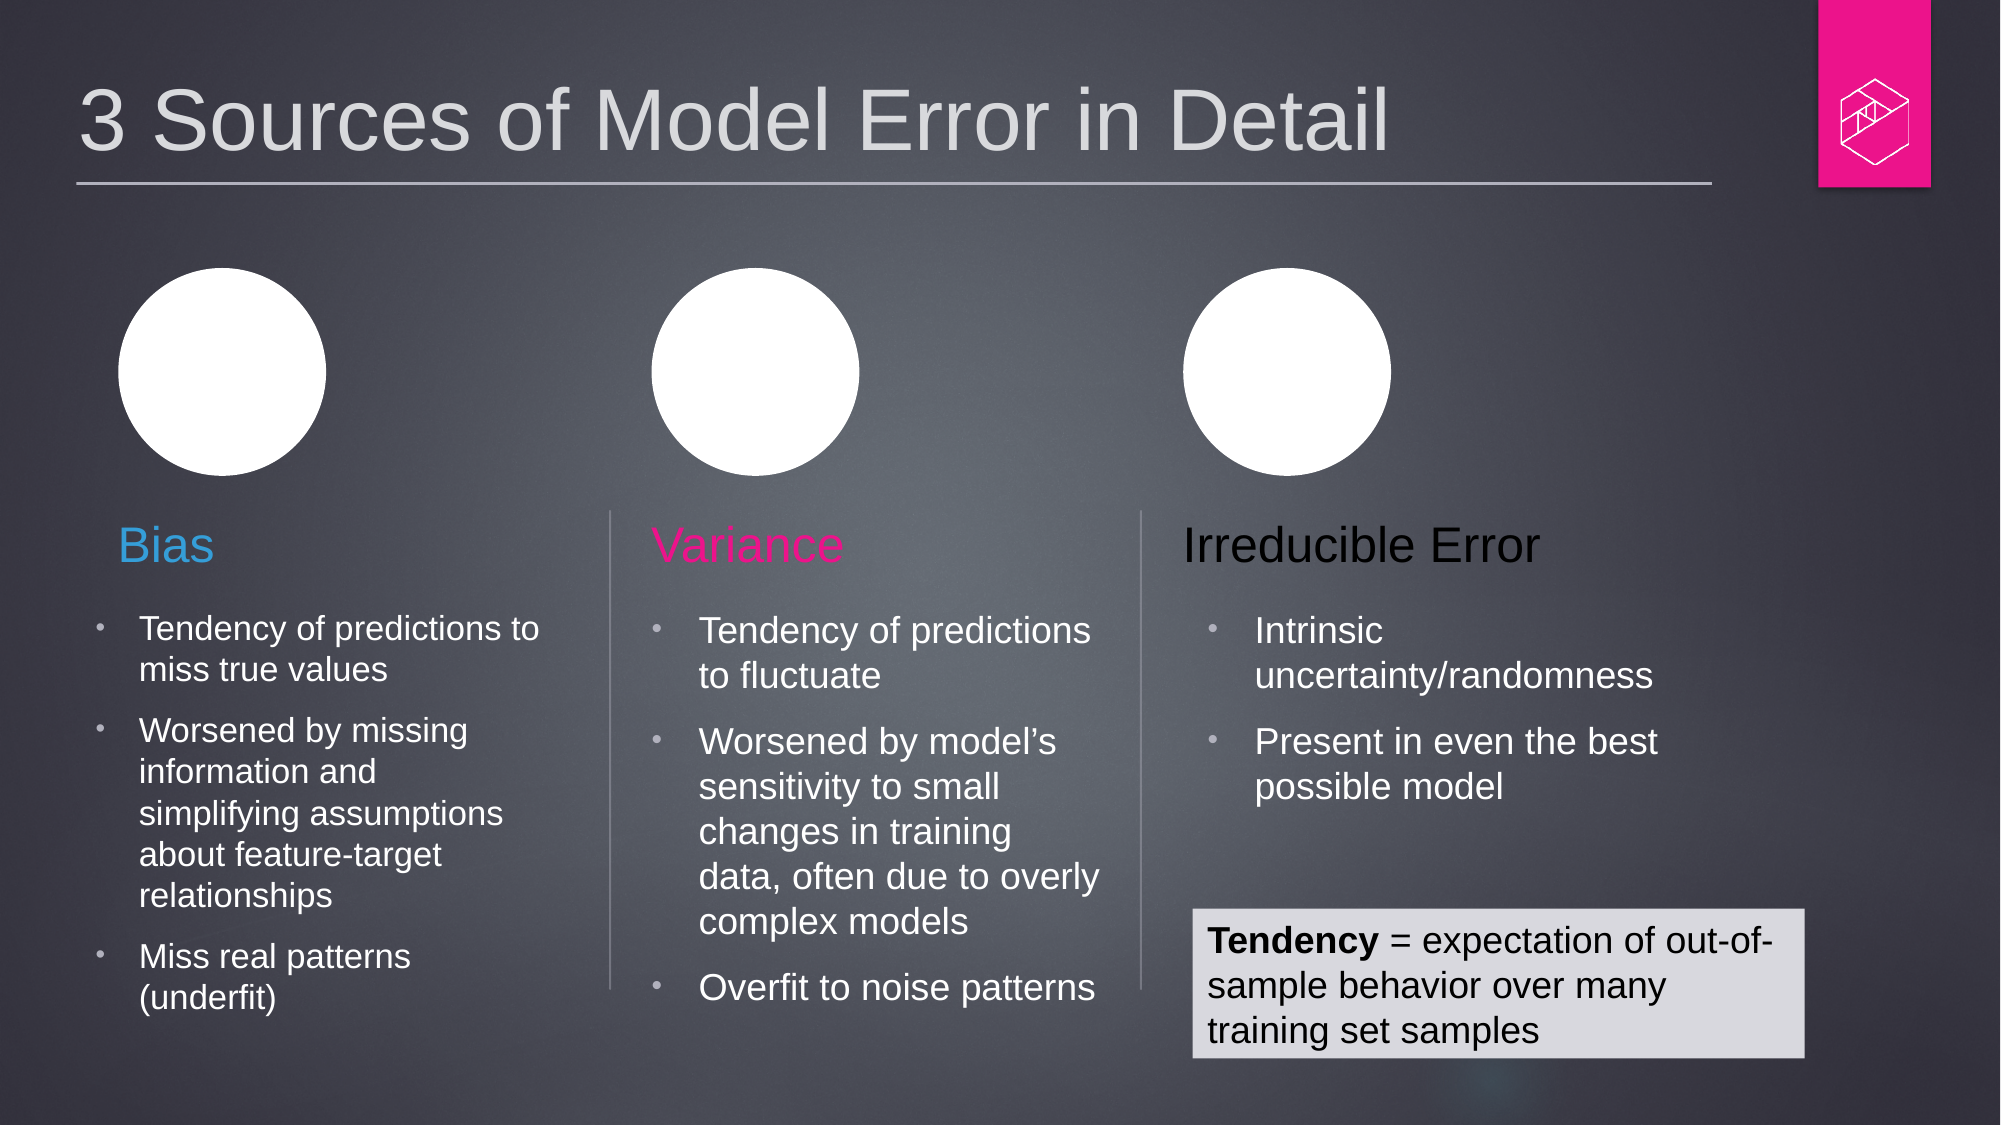

# 3 Sources of Model Error in Detail
Bias
Variance
Irreducible Error
Tendency of predictions to miss true values
Worsened by missing information and simplifying assumptions about feature-target relationships
Miss real patterns (underfit)
Tendency of predictions to fluctuate
Worsened by model’s sensitivity to small changes in training data, often due to overly complex models
Overfit to noise patterns
Intrinsic uncertainty/randomness
Present in even the best possible model
Tendency = expectation of out-of-sample behavior over many training set samples